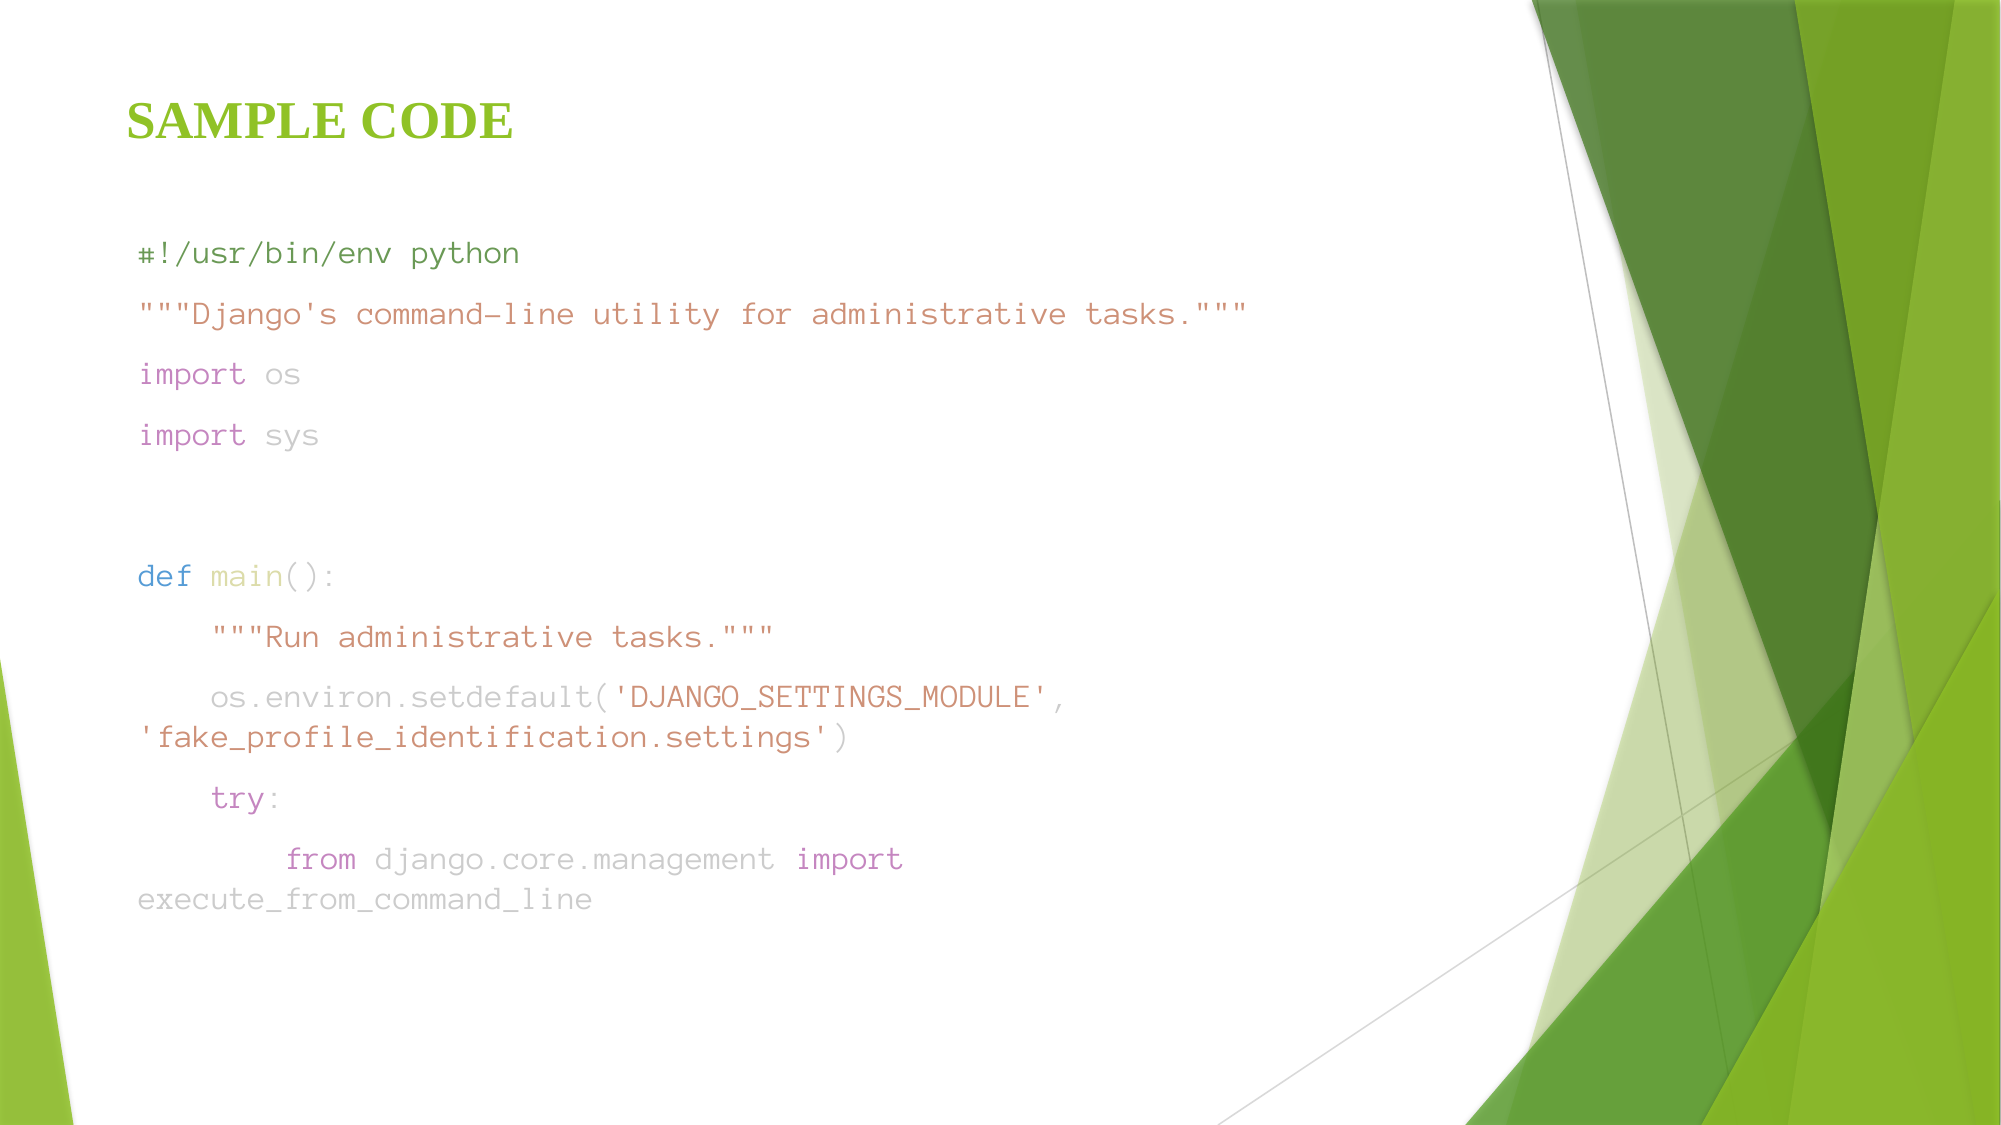

# SAMPLE CODE
#!/usr/bin/env python
"""Django's command-line utility for administrative tasks."""
import os
import sys
def main():
    """Run administrative tasks."""
    os.environ.setdefault('DJANGO_SETTINGS_MODULE', 'fake_profile_identification.settings')
    try:
        from django.core.management import execute_from_command_line